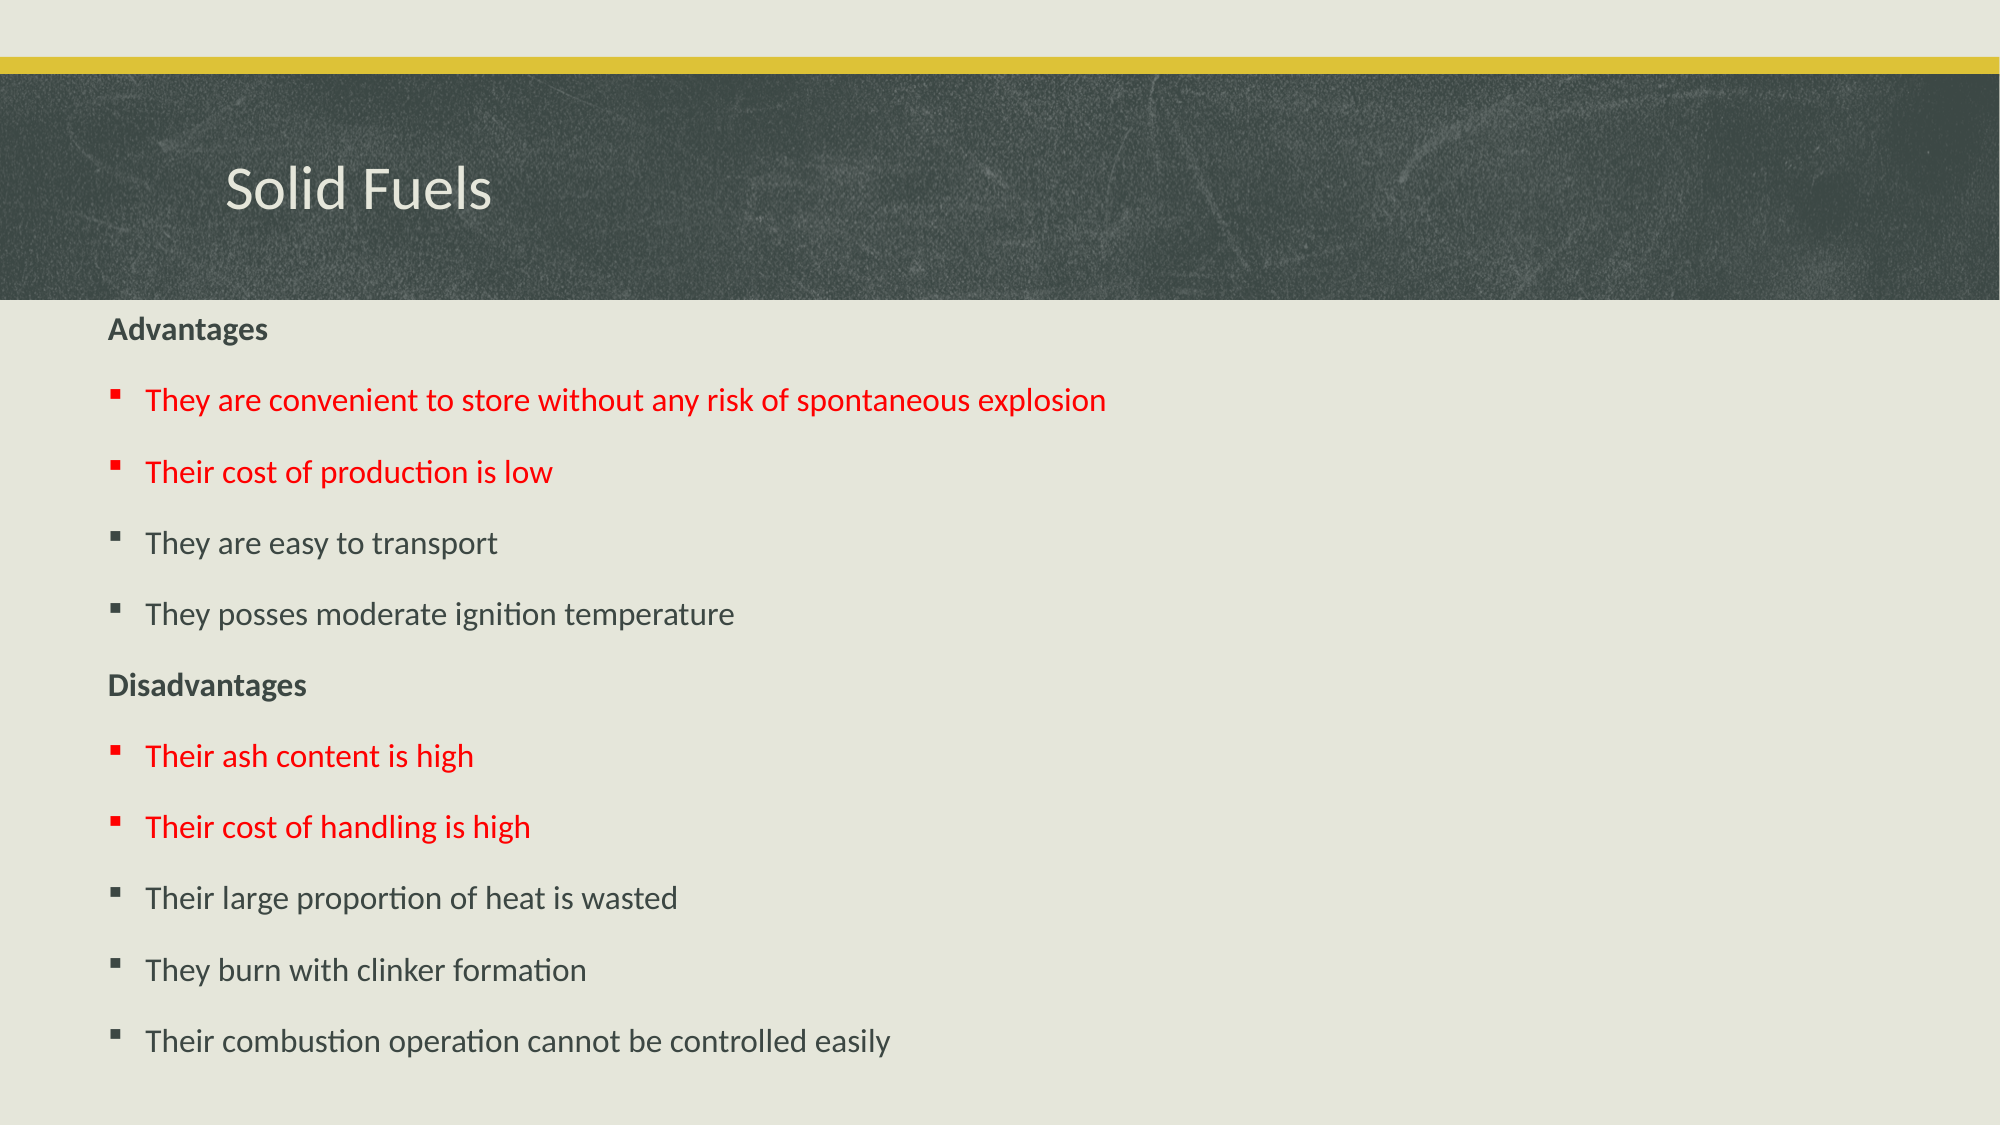

# Solid Fuels
Advantages
They are convenient to store without any risk of spontaneous explosion
Their cost of production is low
They are easy to transport
They posses moderate ignition temperature
Disadvantages
Their ash content is high
Their cost of handling is high
Their large proportion of heat is wasted
They burn with clinker formation
Their combustion operation cannot be controlled easily